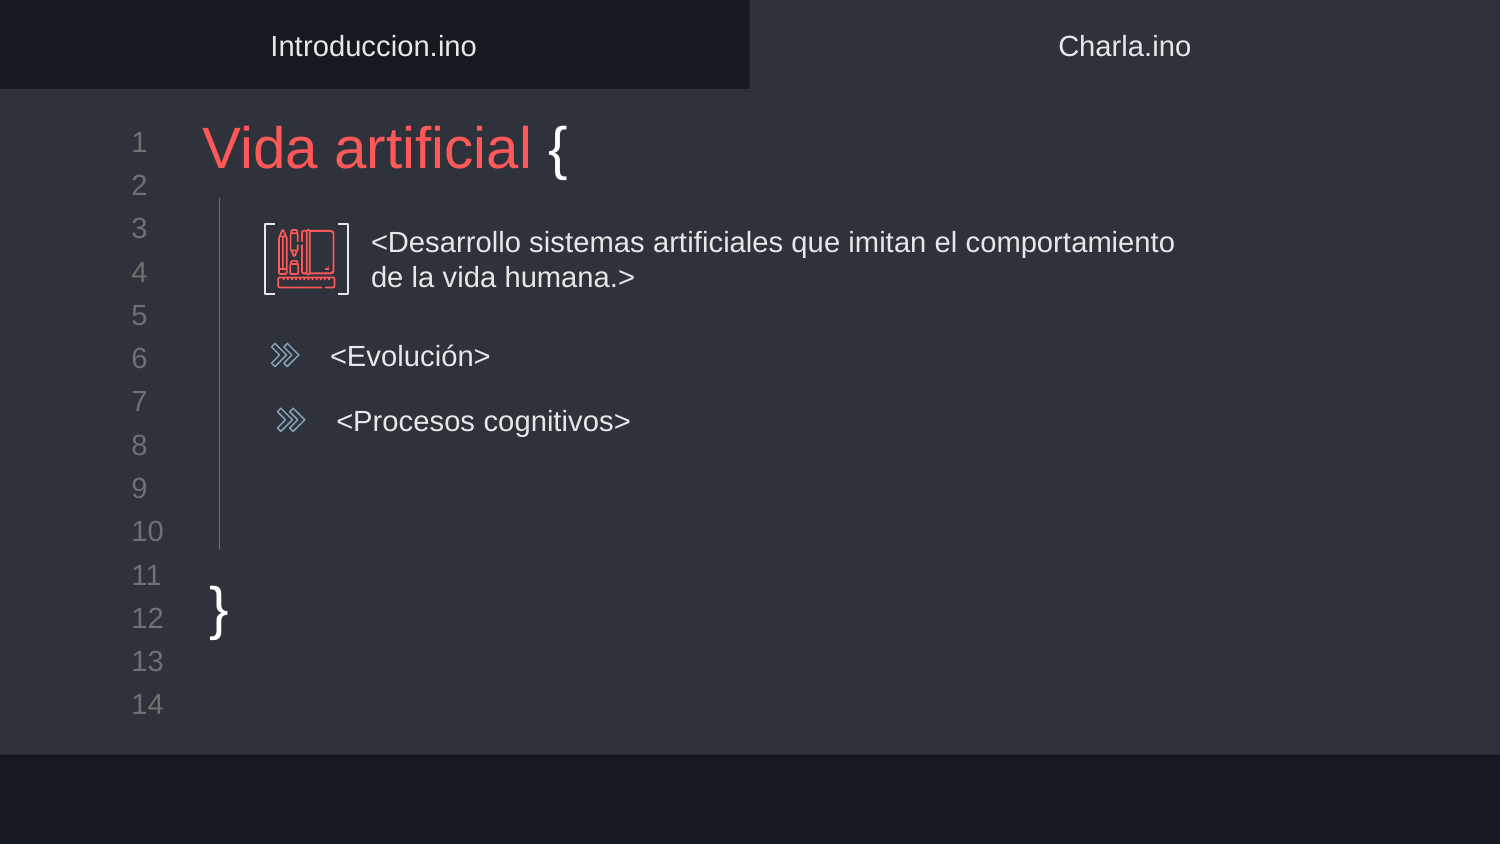

Introduccion.ino
Charla.ino
# Vida artificial {
<Desarrollo sistemas artificiales que imitan el comportamiento de la vida humana.>

<Evolución>
}

<Procesos cognitivos>